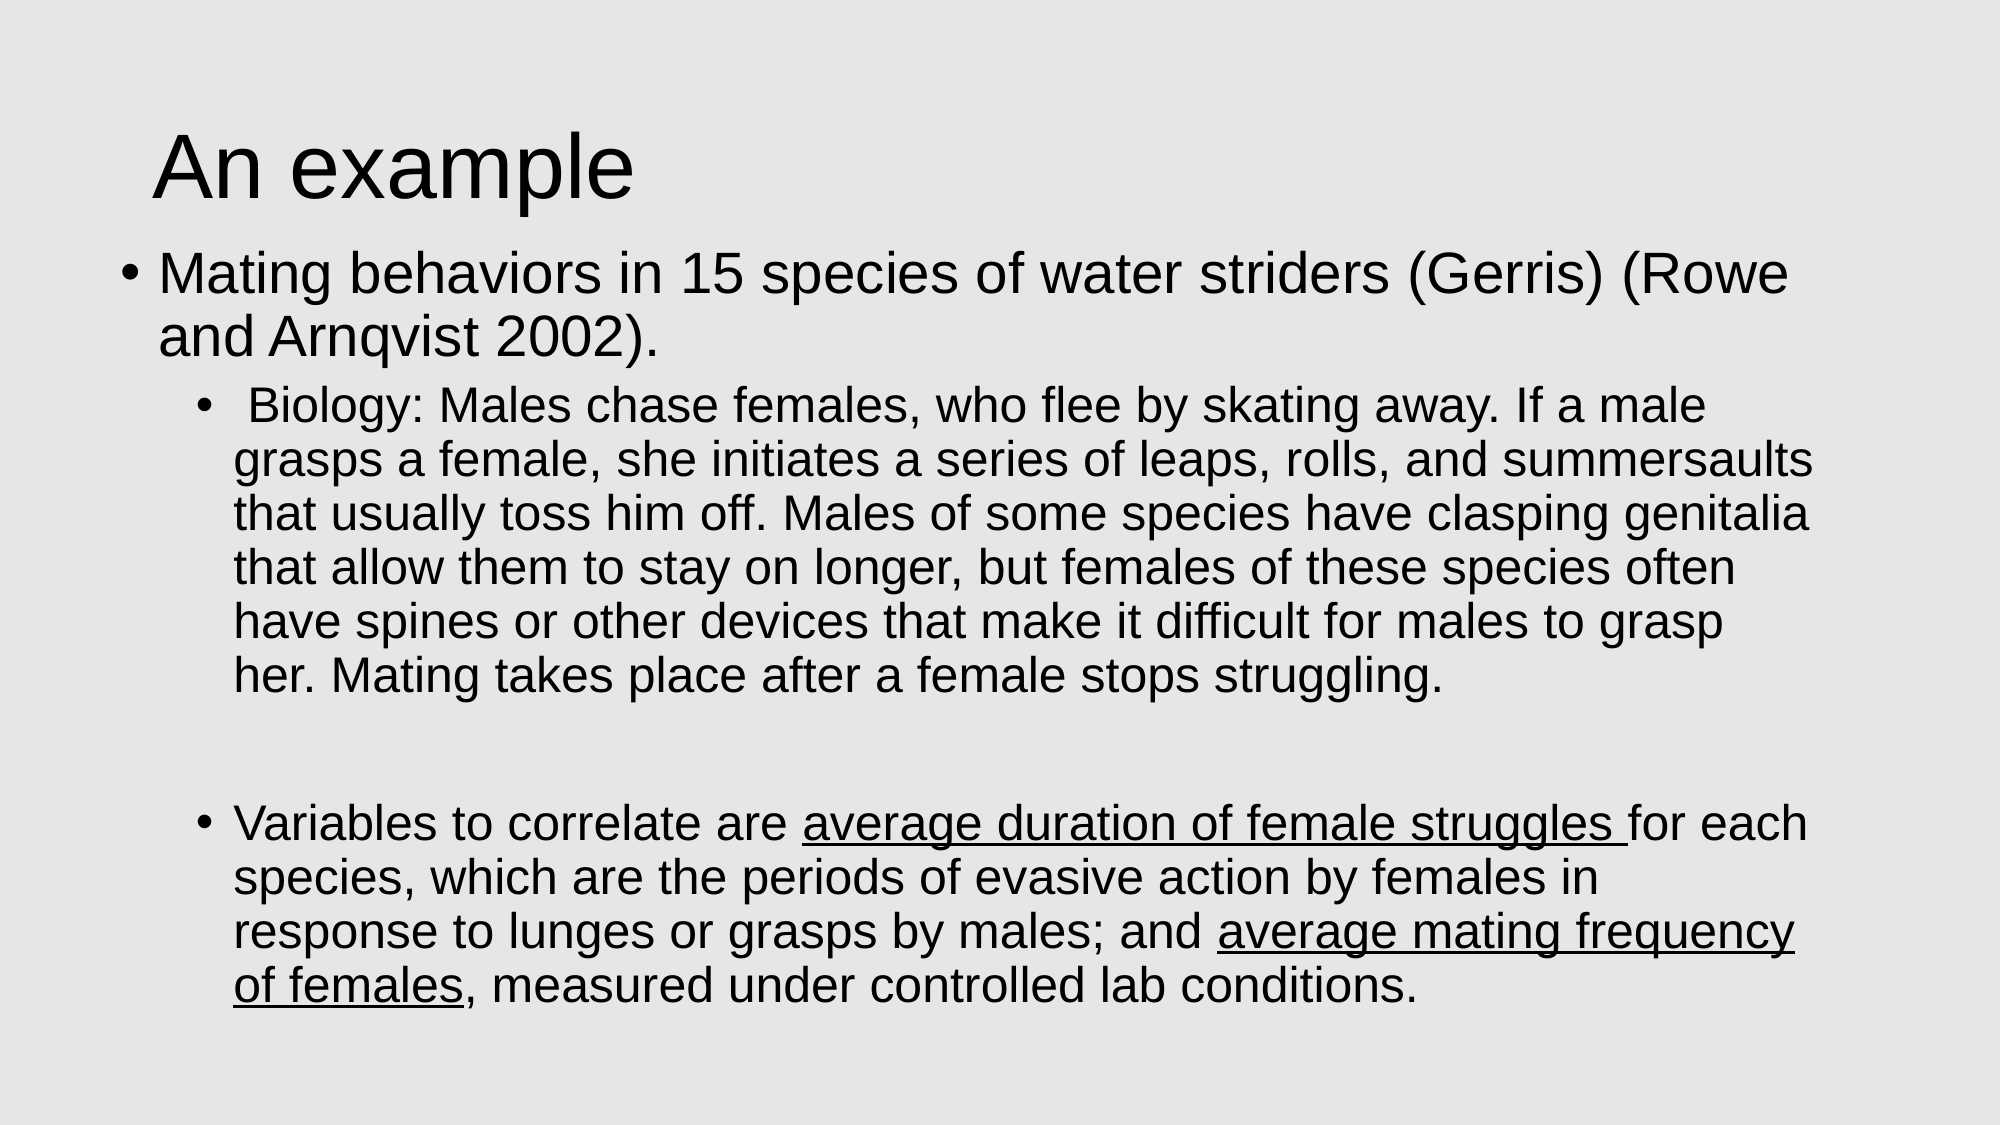

# An example
Mating behaviors in 15 species of water striders (Gerris) (Rowe and Arnqvist 2002).
 Biology: Males chase females, who flee by skating away. If a male grasps a female, she initiates a series of leaps, rolls, and summersaults that usually toss him off. Males of some species have clasping genitalia that allow them to stay on longer, but females of these species often have spines or other devices that make it difficult for males to grasp her. Mating takes place after a female stops struggling.

Variables to correlate are average duration of female struggles for each species, which are the periods of evasive action by females in response to lunges or grasps by males; and average mating frequency of females, measured under controlled lab conditions.